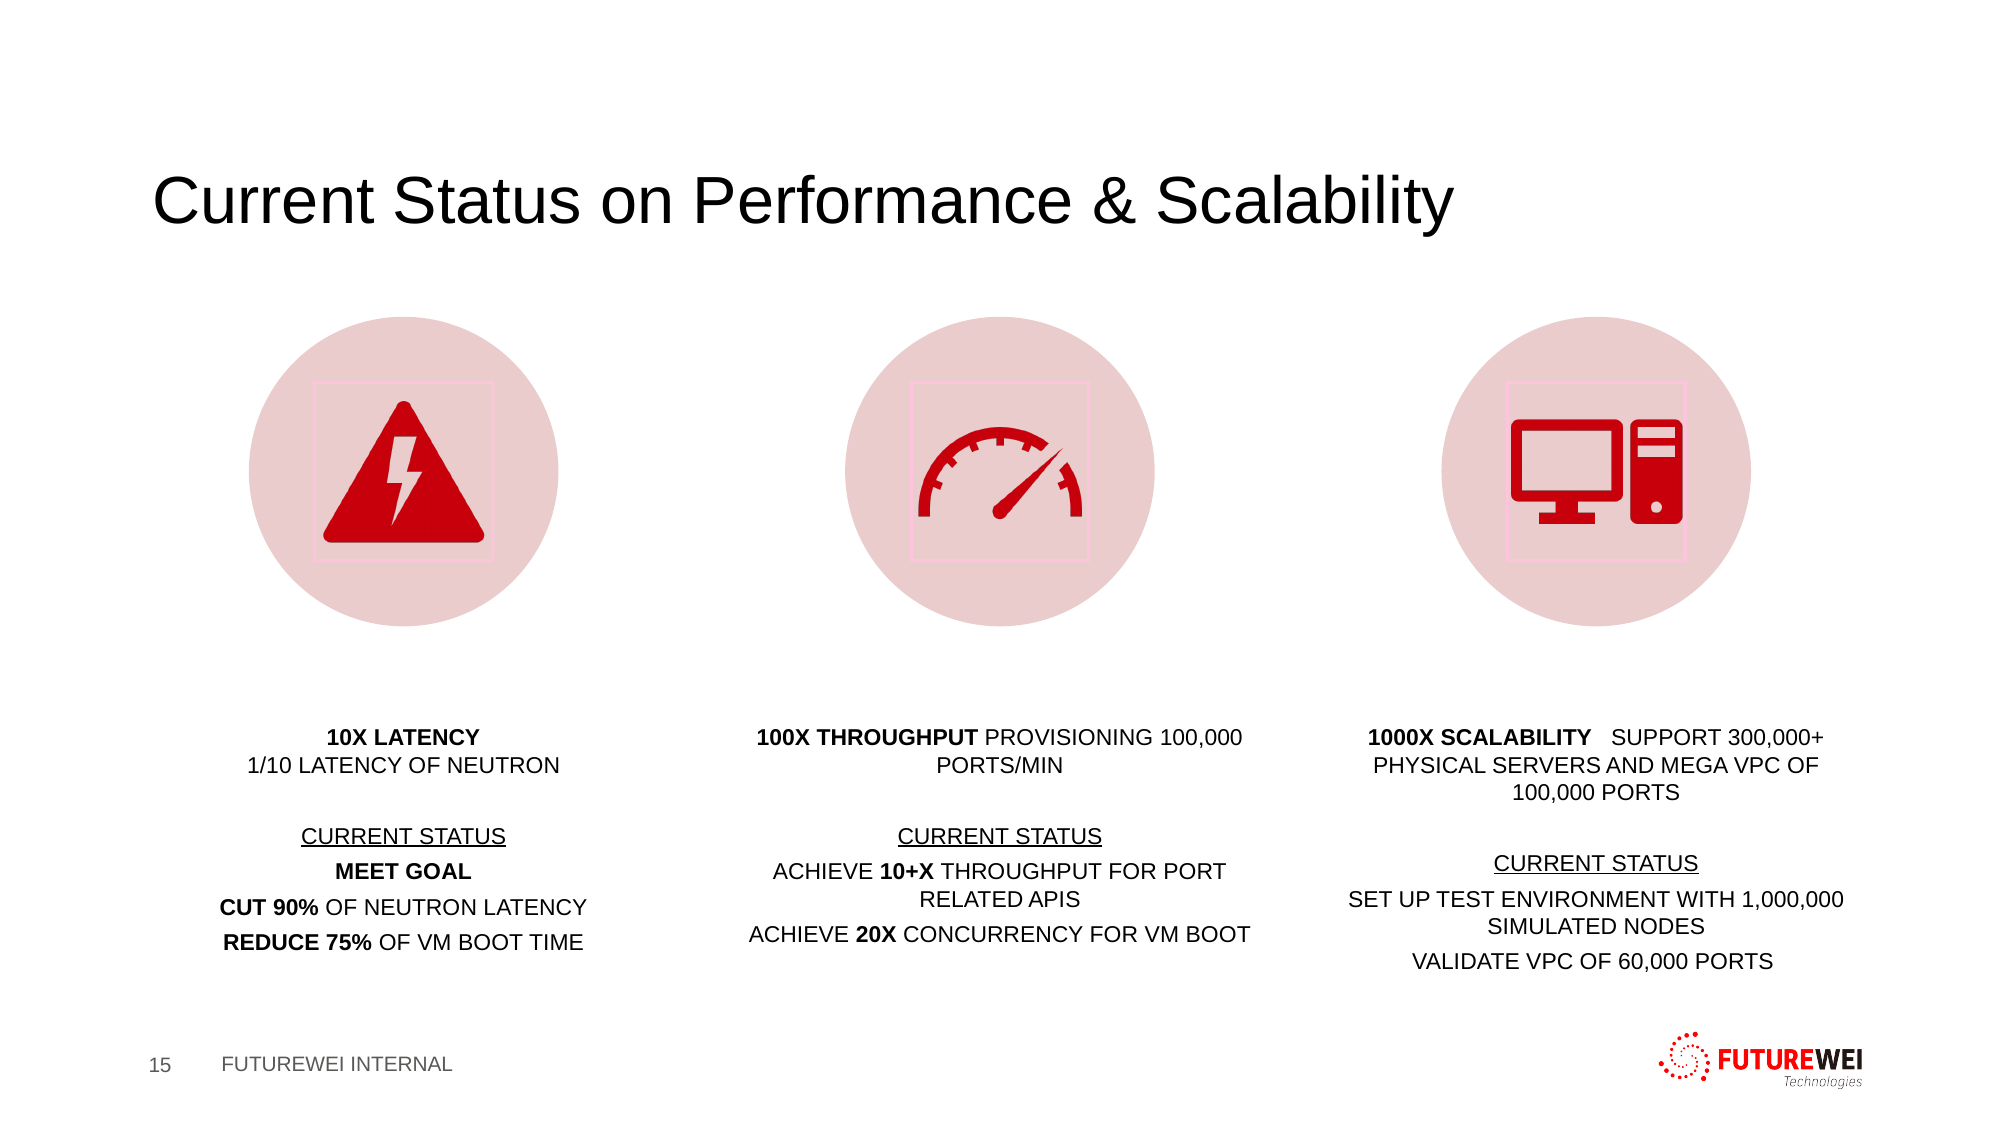

# Current Status on Performance & Scalability
10x latency
1/10 Latency of Neutron

Current status
Meet goal
Cut 90% of neutron latency
Reduce 75% of VM boot time

100x Throughput Provisioning 100,000 ports/min

Current Status
Achieve 10+x throughput for port related APIs
Achieve 20x concurrency for VM boot
1000x Scalability   Support 300,000+ physical servers and mega vpc of 100,000 ports

Current Status
Set up test environment with 1,000,000 simulated nodes
Validate VPC of 60,000 ports
15
FUTUREWEI INTERNAL